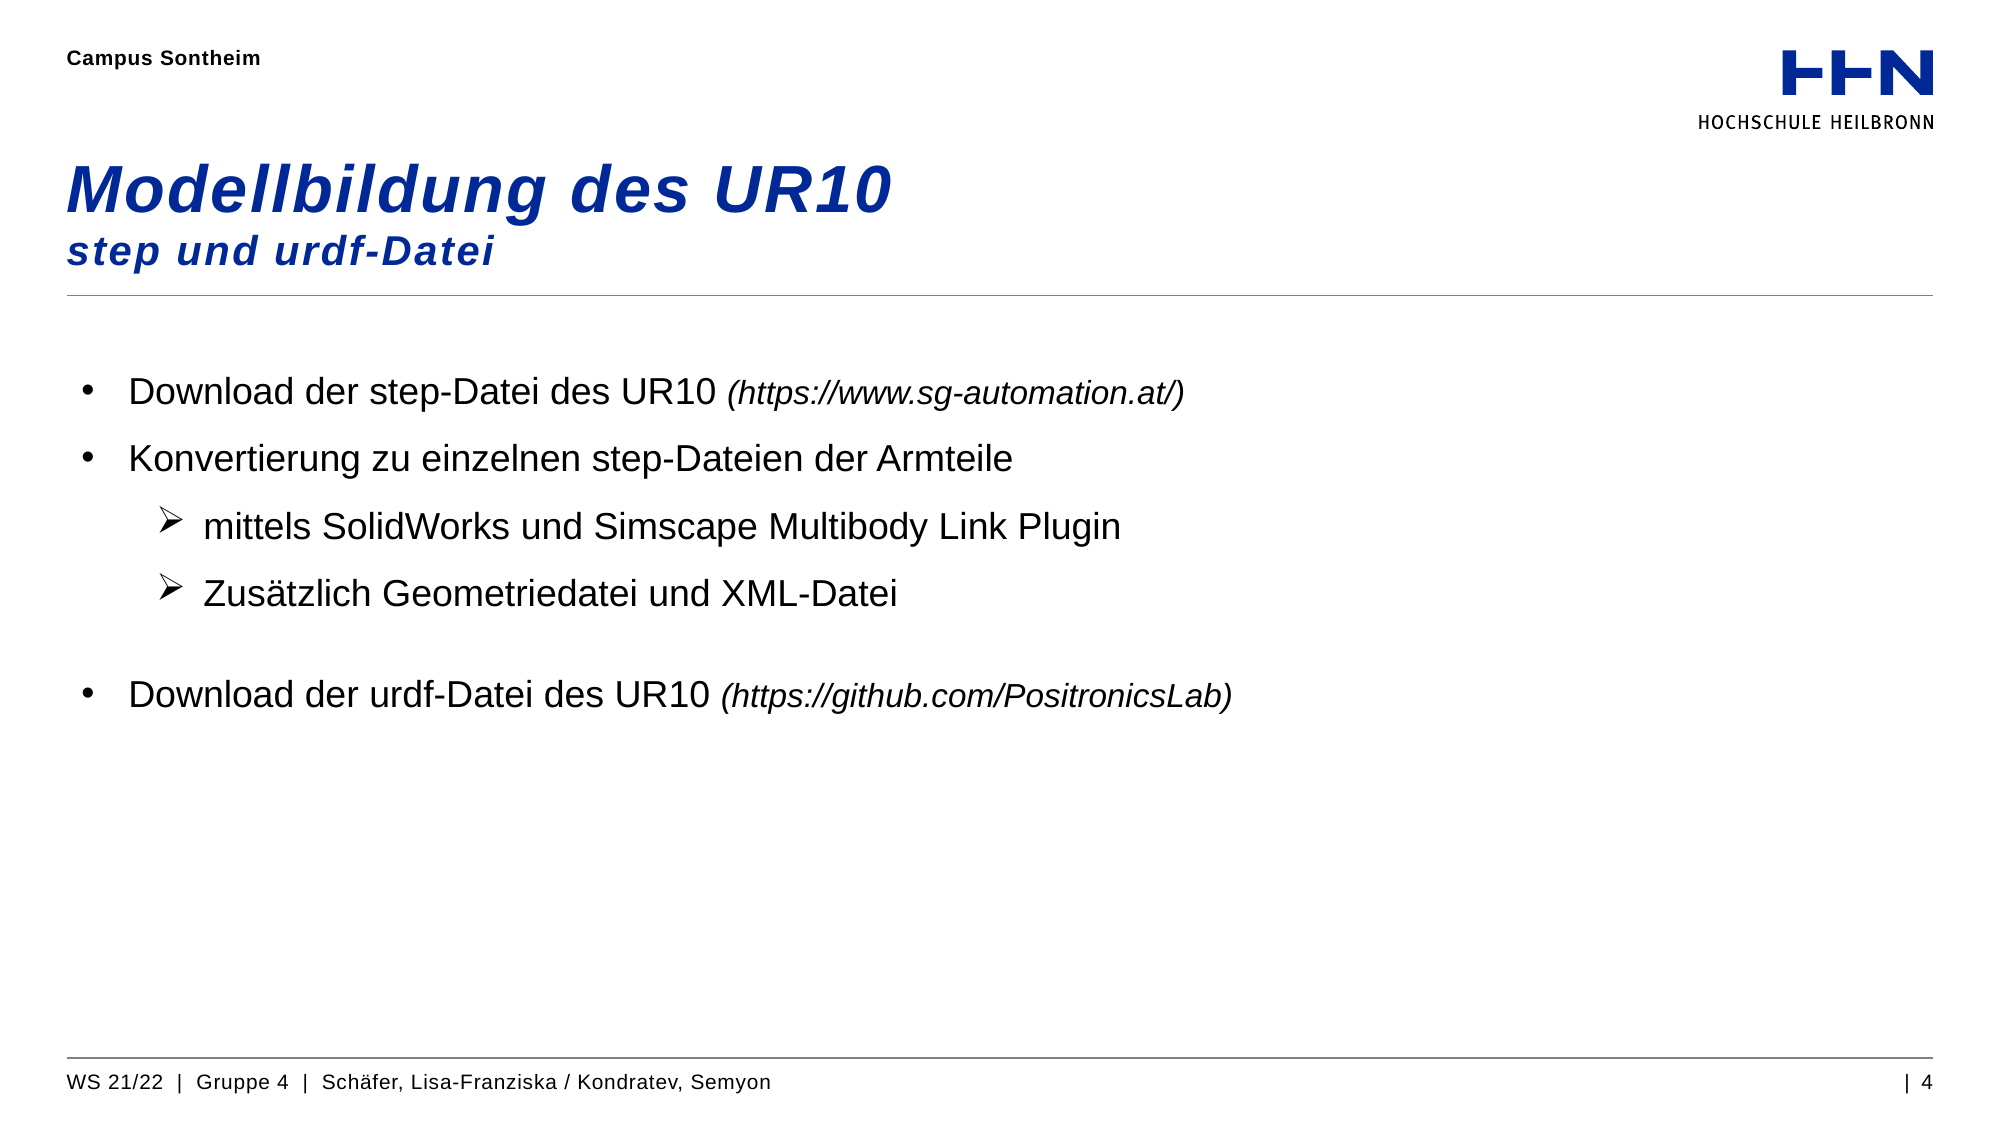

Campus Sontheim
Modellbildung des UR10
step und urdf-Datei

Download der step-Datei des UR10 (https://www.sg-automation.at/)
Konvertierung zu einzelnen step-Dateien der Armteile
mittels SolidWorks und Simscape Multibody Link Plugin
Zusätzlich Geometriedatei und XML-Datei
Download der urdf-Datei des UR10 (https://github.com/PositronicsLab)

WS 21/22  |  Gruppe 4  |  Schäfer, Lisa-Franziska / Kondratev, Semyon
|  4